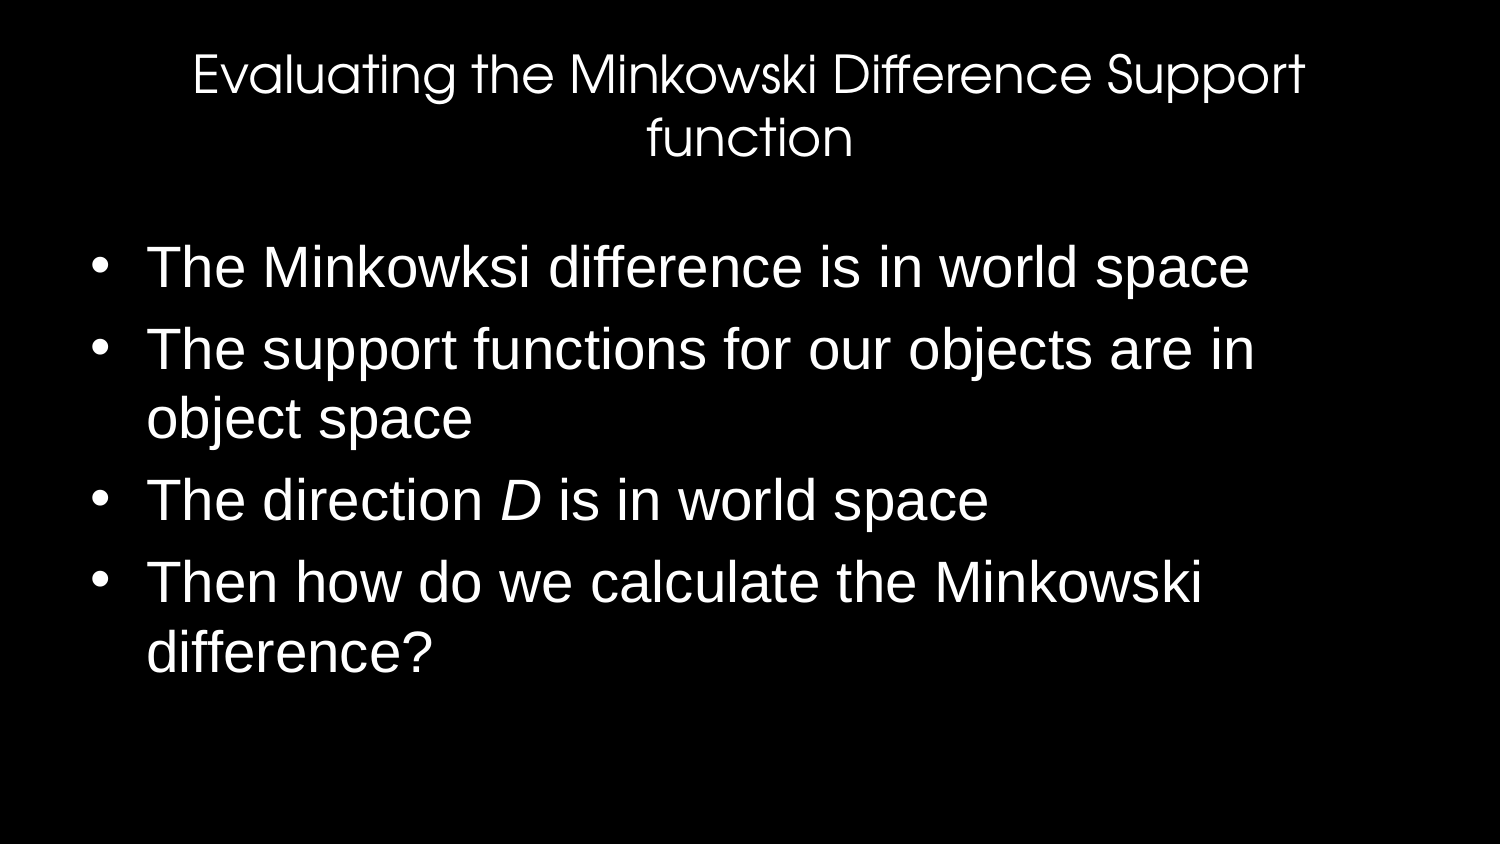

# Evaluating the Minkowski Difference Support function
The Minkowksi difference is in world space
The support functions for our objects are in object space
The direction D is in world space
Then how do we calculate the Minkowski difference?